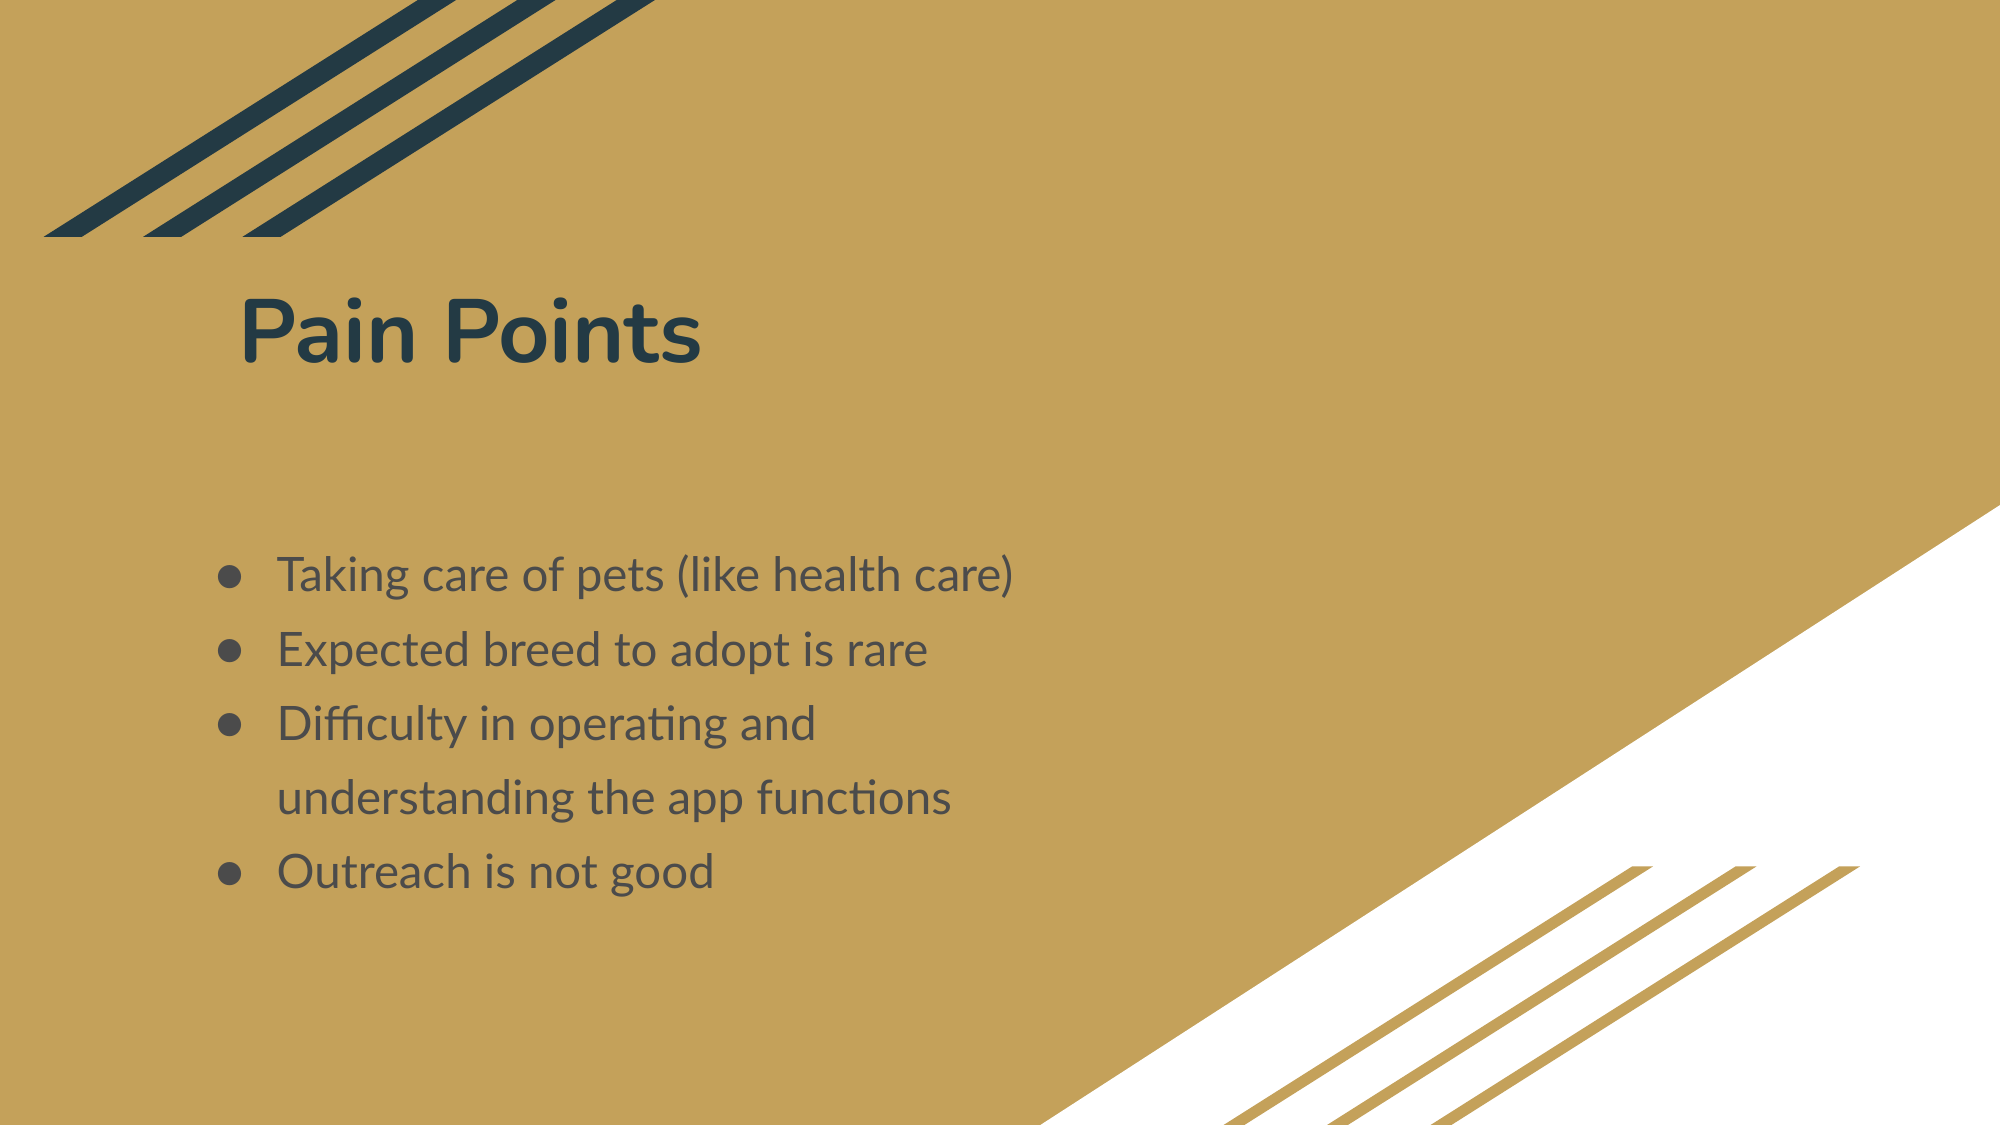

# Pain Points
Taking care of pets (like health care)
Expected breed to adopt is rare
Difficulty in operating and understanding the app functions
Outreach is not good